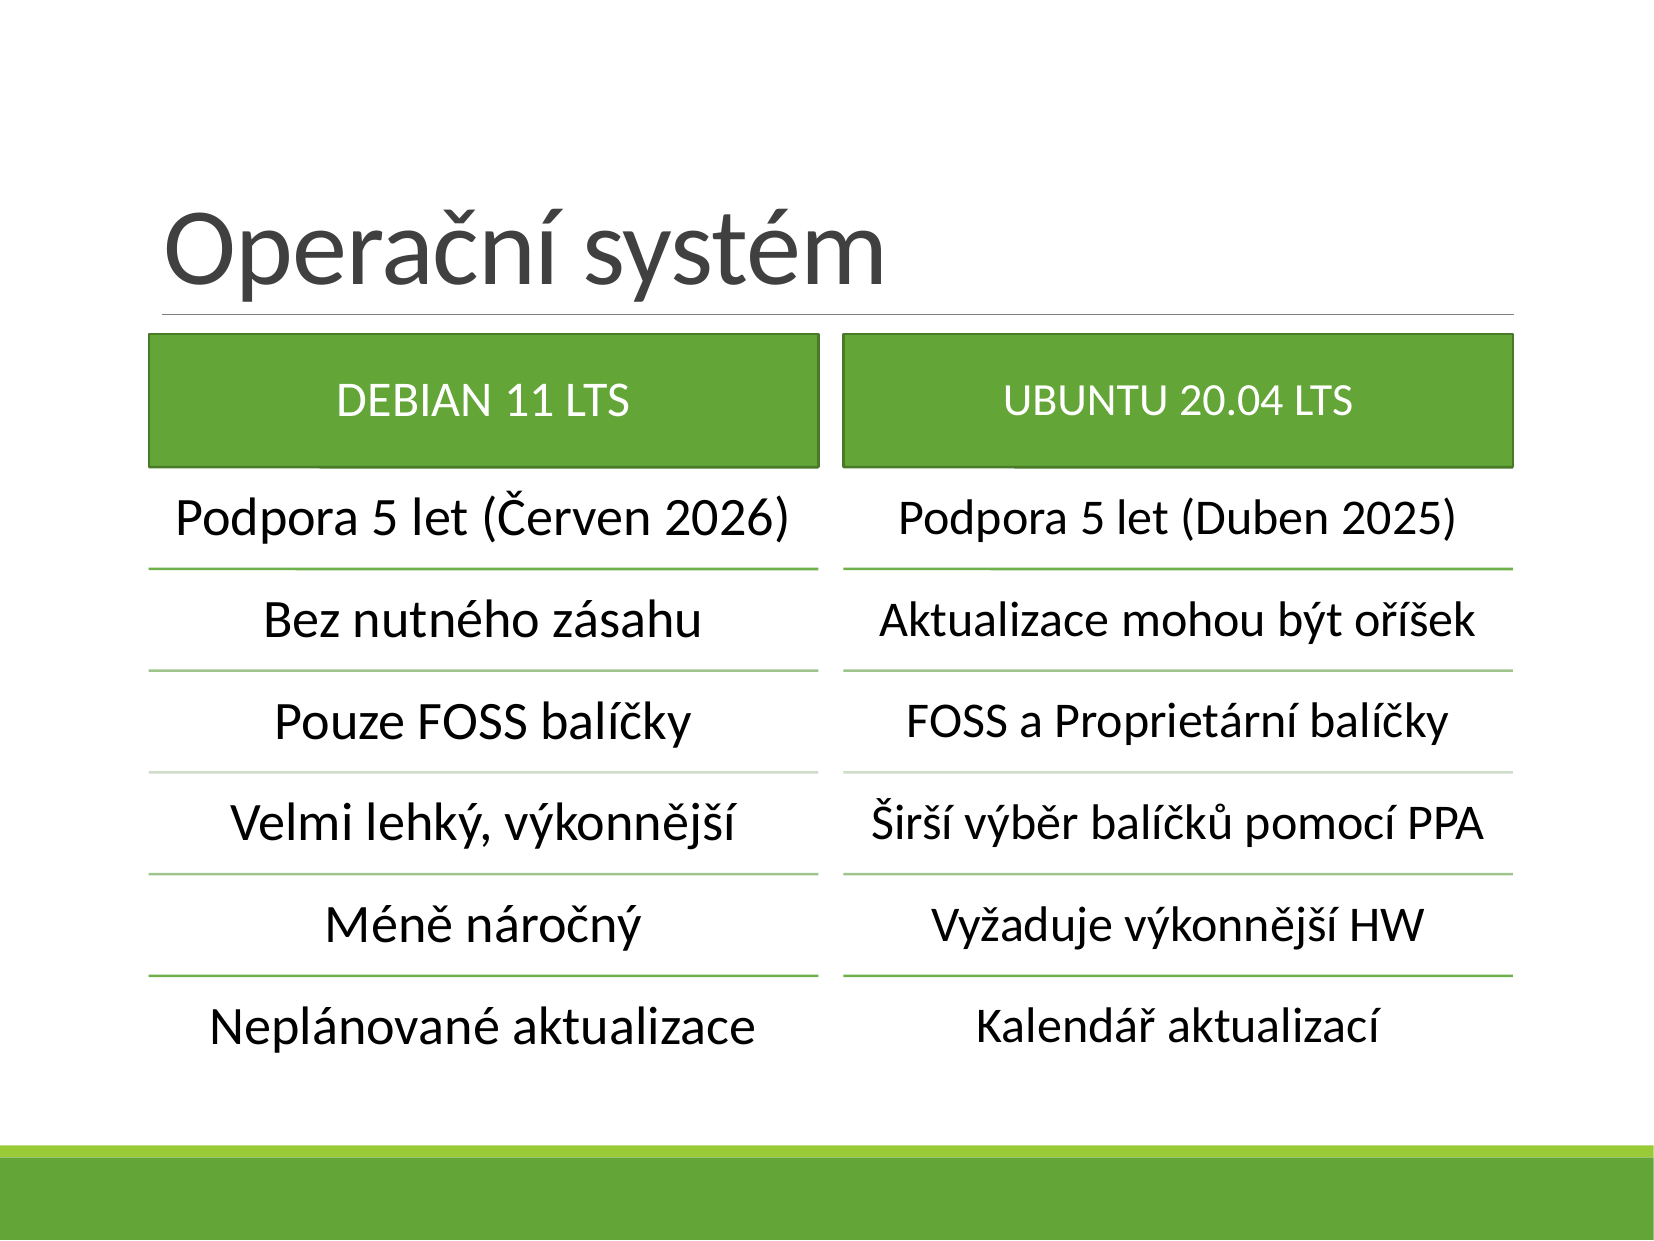

# Operační systém
Debian 11 LTS
Ubuntu 20.04 LTS
Podpora 5 let (Červen 2026)
Bez nutného zásahu
Pouze FOSS balíčky
Velmi lehký, výkonnější
Méně náročný
Neplánované aktualizace
Podpora 5 let (Duben 2025)
Aktualizace mohou být oříšek
FOSS a Proprietární balíčky
Širší výběr balíčků pomocí PPA
Vyžaduje výkonnější HW
Kalendář aktualizací